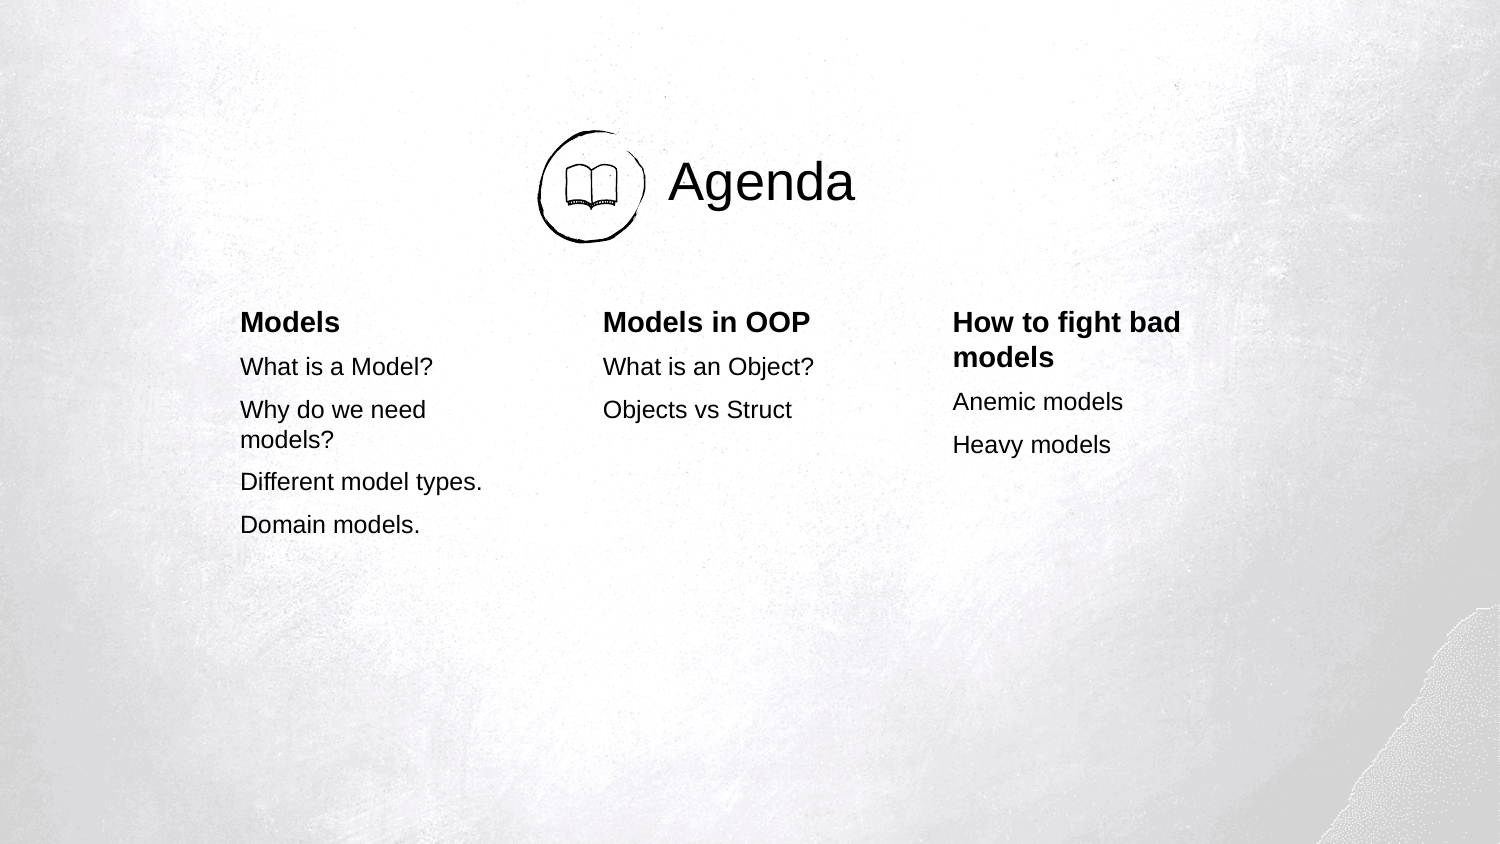

# Agenda

Models
What is a Model?
Why do we need models?
Different model types.
Domain models.
Models in OOP
What is an Object?
Objects vs Struct
How to fight bad models
Anemic models
Heavy models